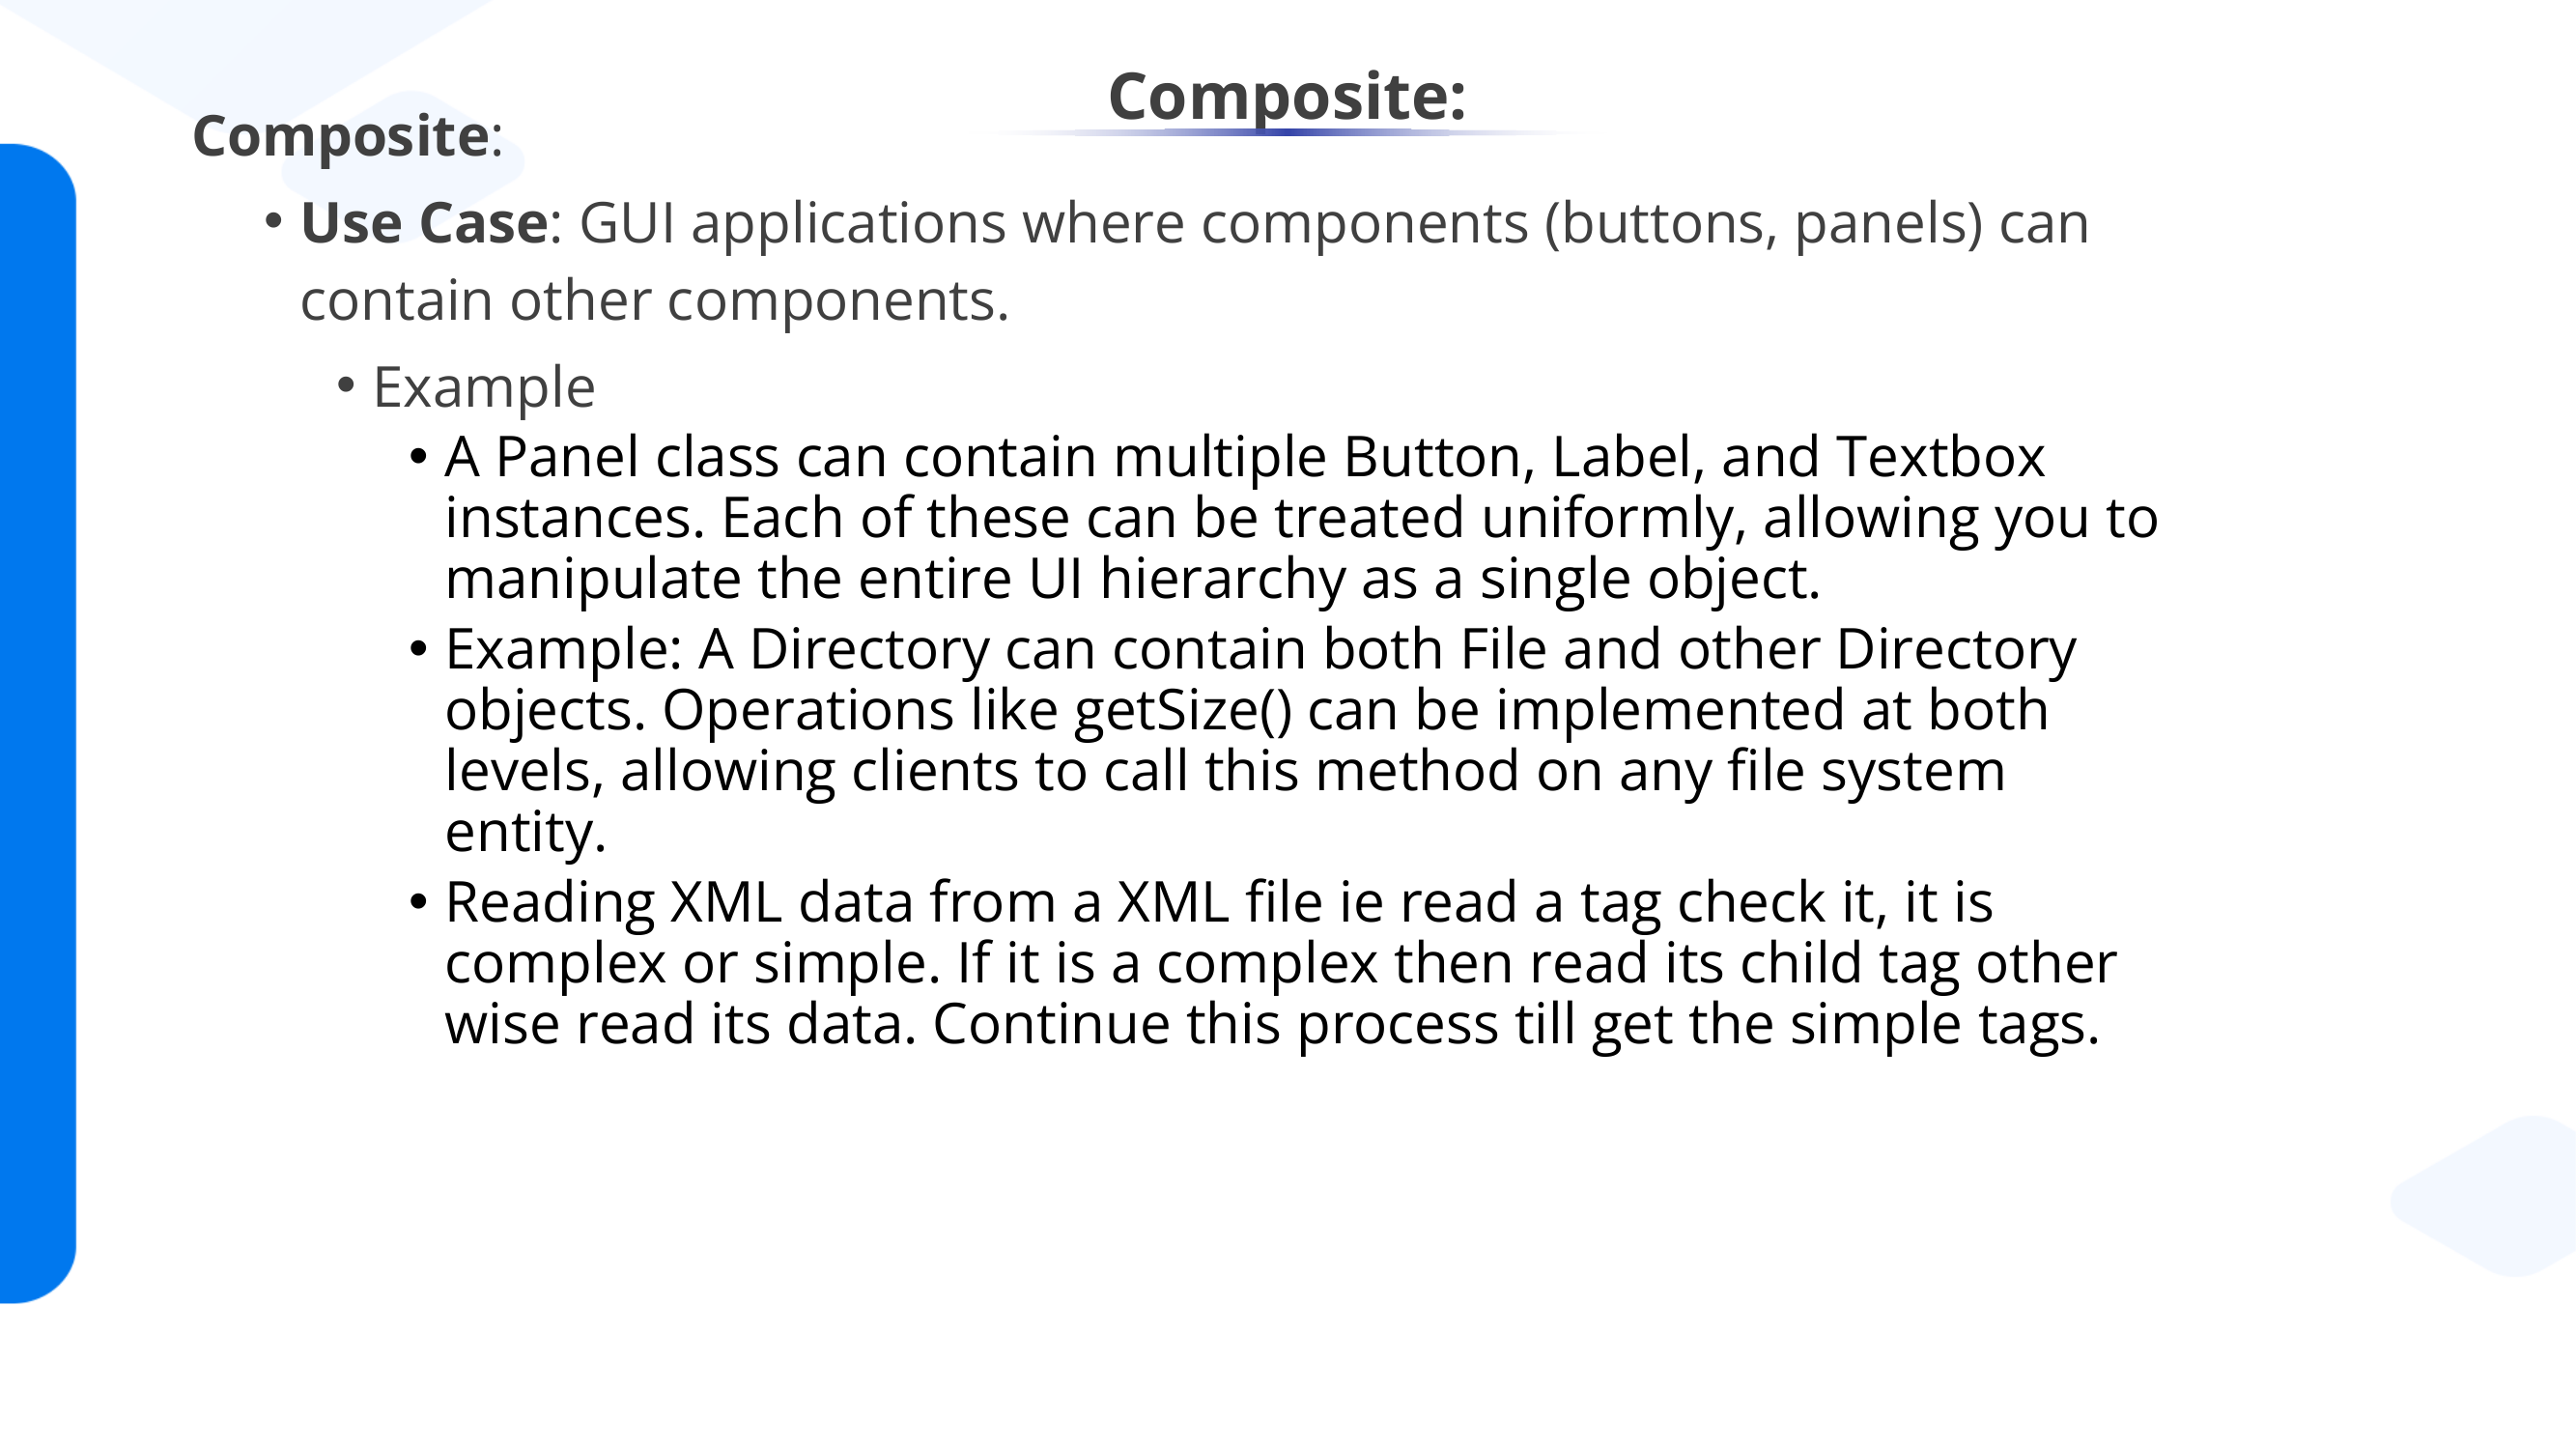

# Composite:
Composite:
Use Case: GUI applications where components (buttons, panels) can contain other components.
Example
A Panel class can contain multiple Button, Label, and Textbox instances. Each of these can be treated uniformly, allowing you to manipulate the entire UI hierarchy as a single object.
Example: A Directory can contain both File and other Directory objects. Operations like getSize() can be implemented at both levels, allowing clients to call this method on any file system entity.
Reading XML data from a XML file ie read a tag check it, it is complex or simple. If it is a complex then read its child tag other wise read its data. Continue this process till get the simple tags.